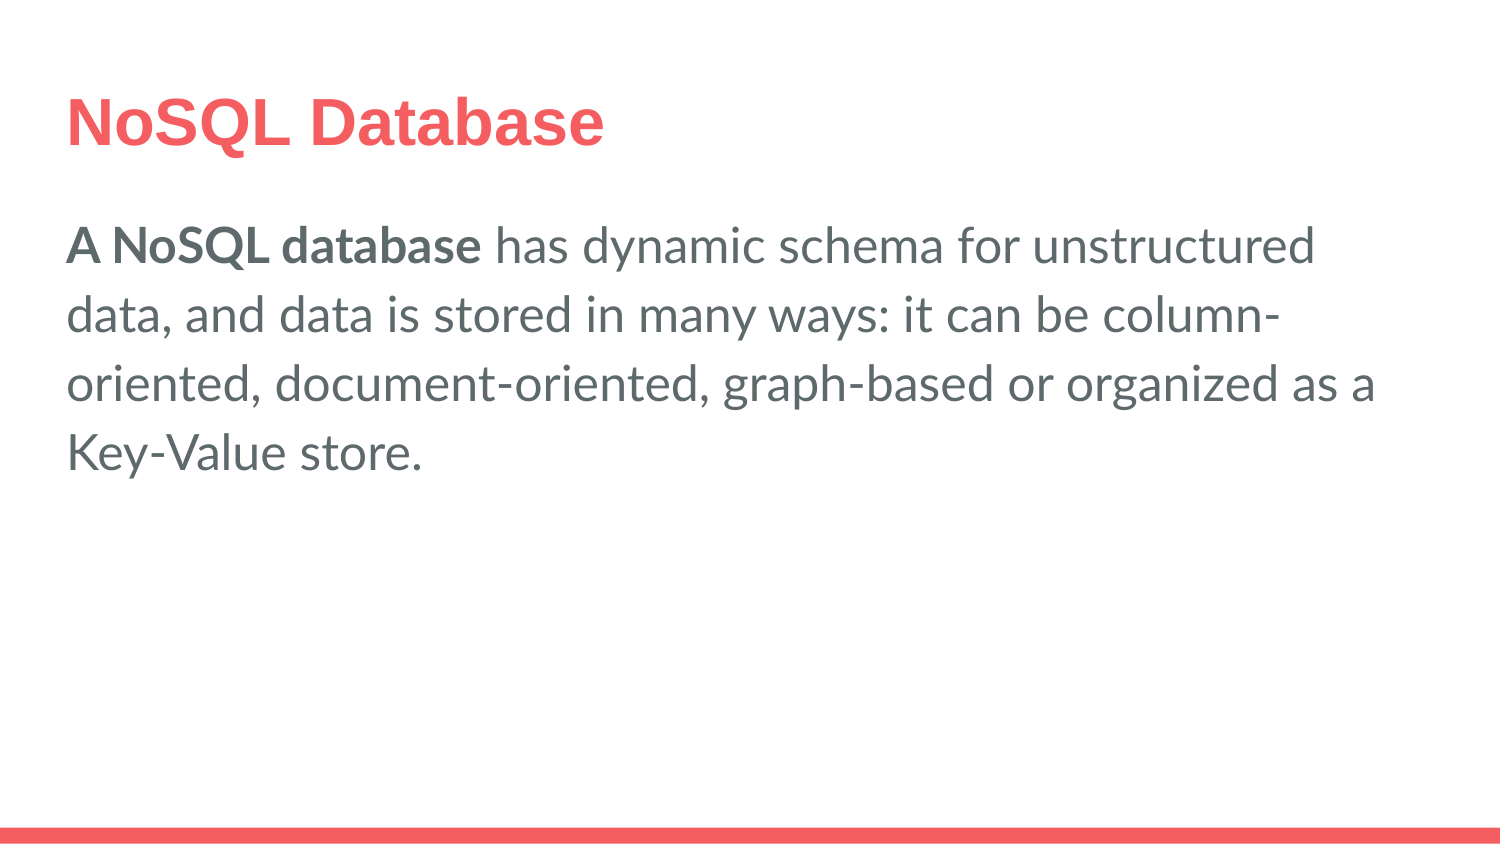

# NoSQL Database
A NoSQL database has dynamic schema for unstructured data, and data is stored in many ways: it can be column-oriented, document-oriented, graph-based or organized as a Key-Value store.